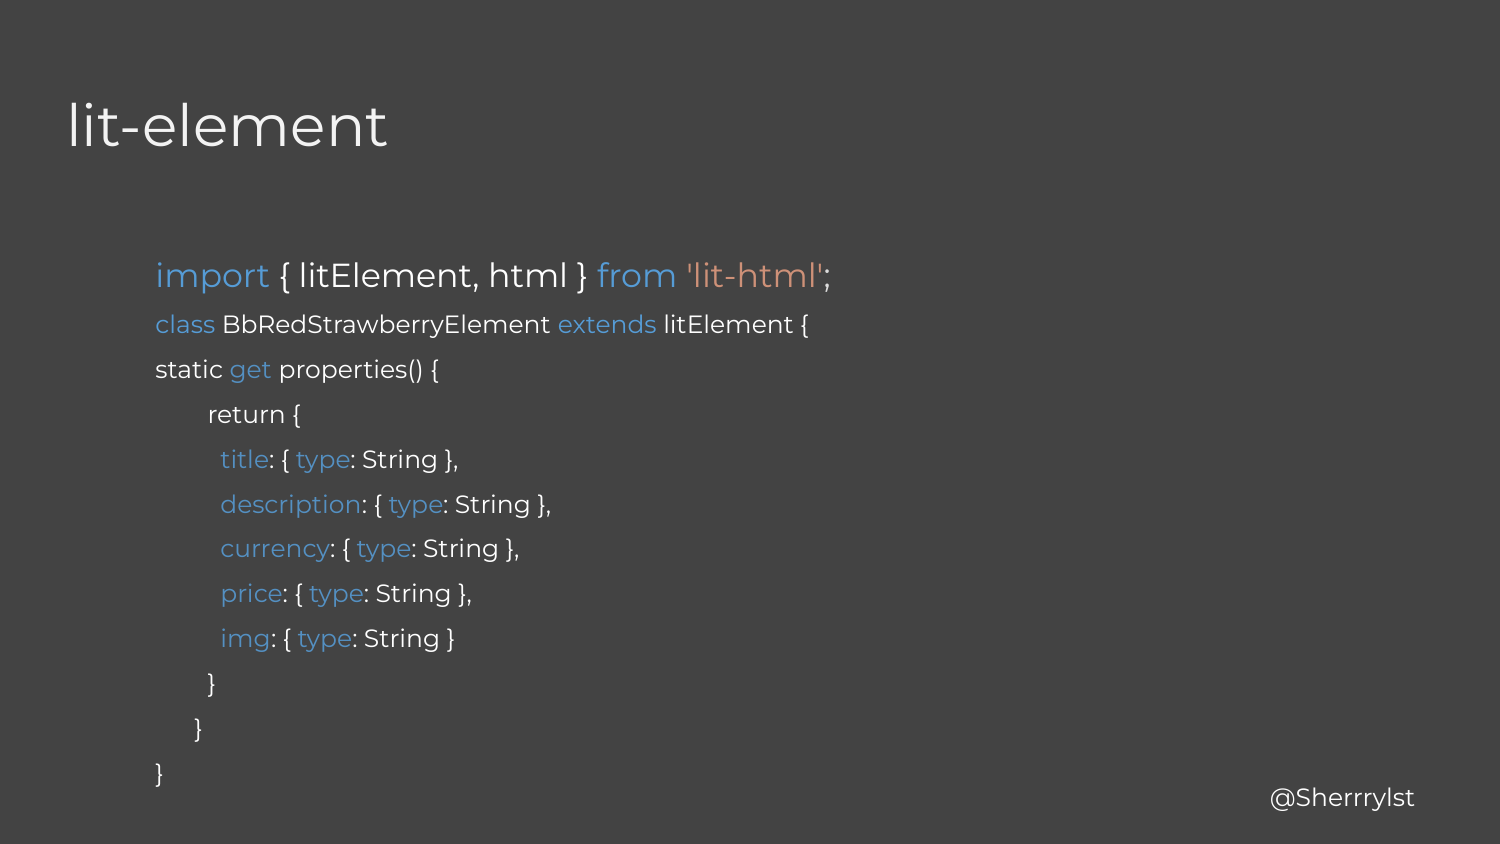

# lit-element
import { litElement, html } from 'lit-html';
class BbRedStrawberryElement extends litElement {
static get properties() {
        return {
          title: { type: String },
          description: { type: String },
          currency: { type: String },
          price: { type: String },
          img: { type: String }
        }
      }
}

@Sherrrylst